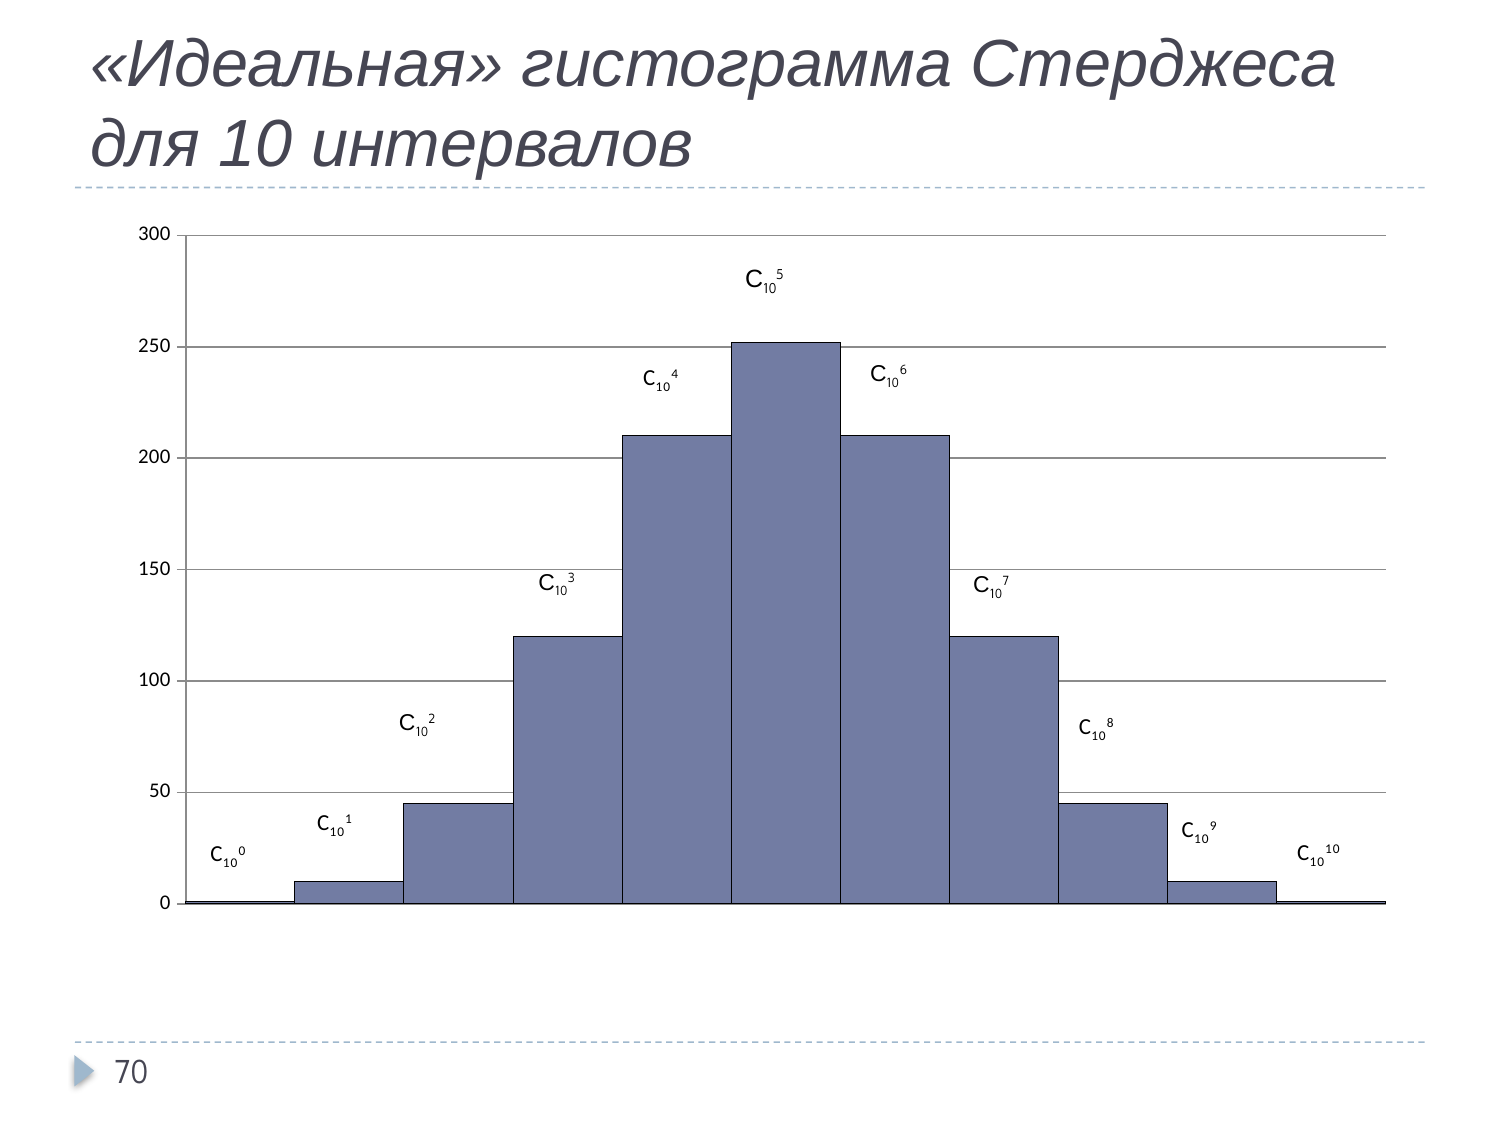

# «Идеальная» гистограмма Стерджеса для 10 интервалов

### Chart

| Category |  |
|---|---|
70